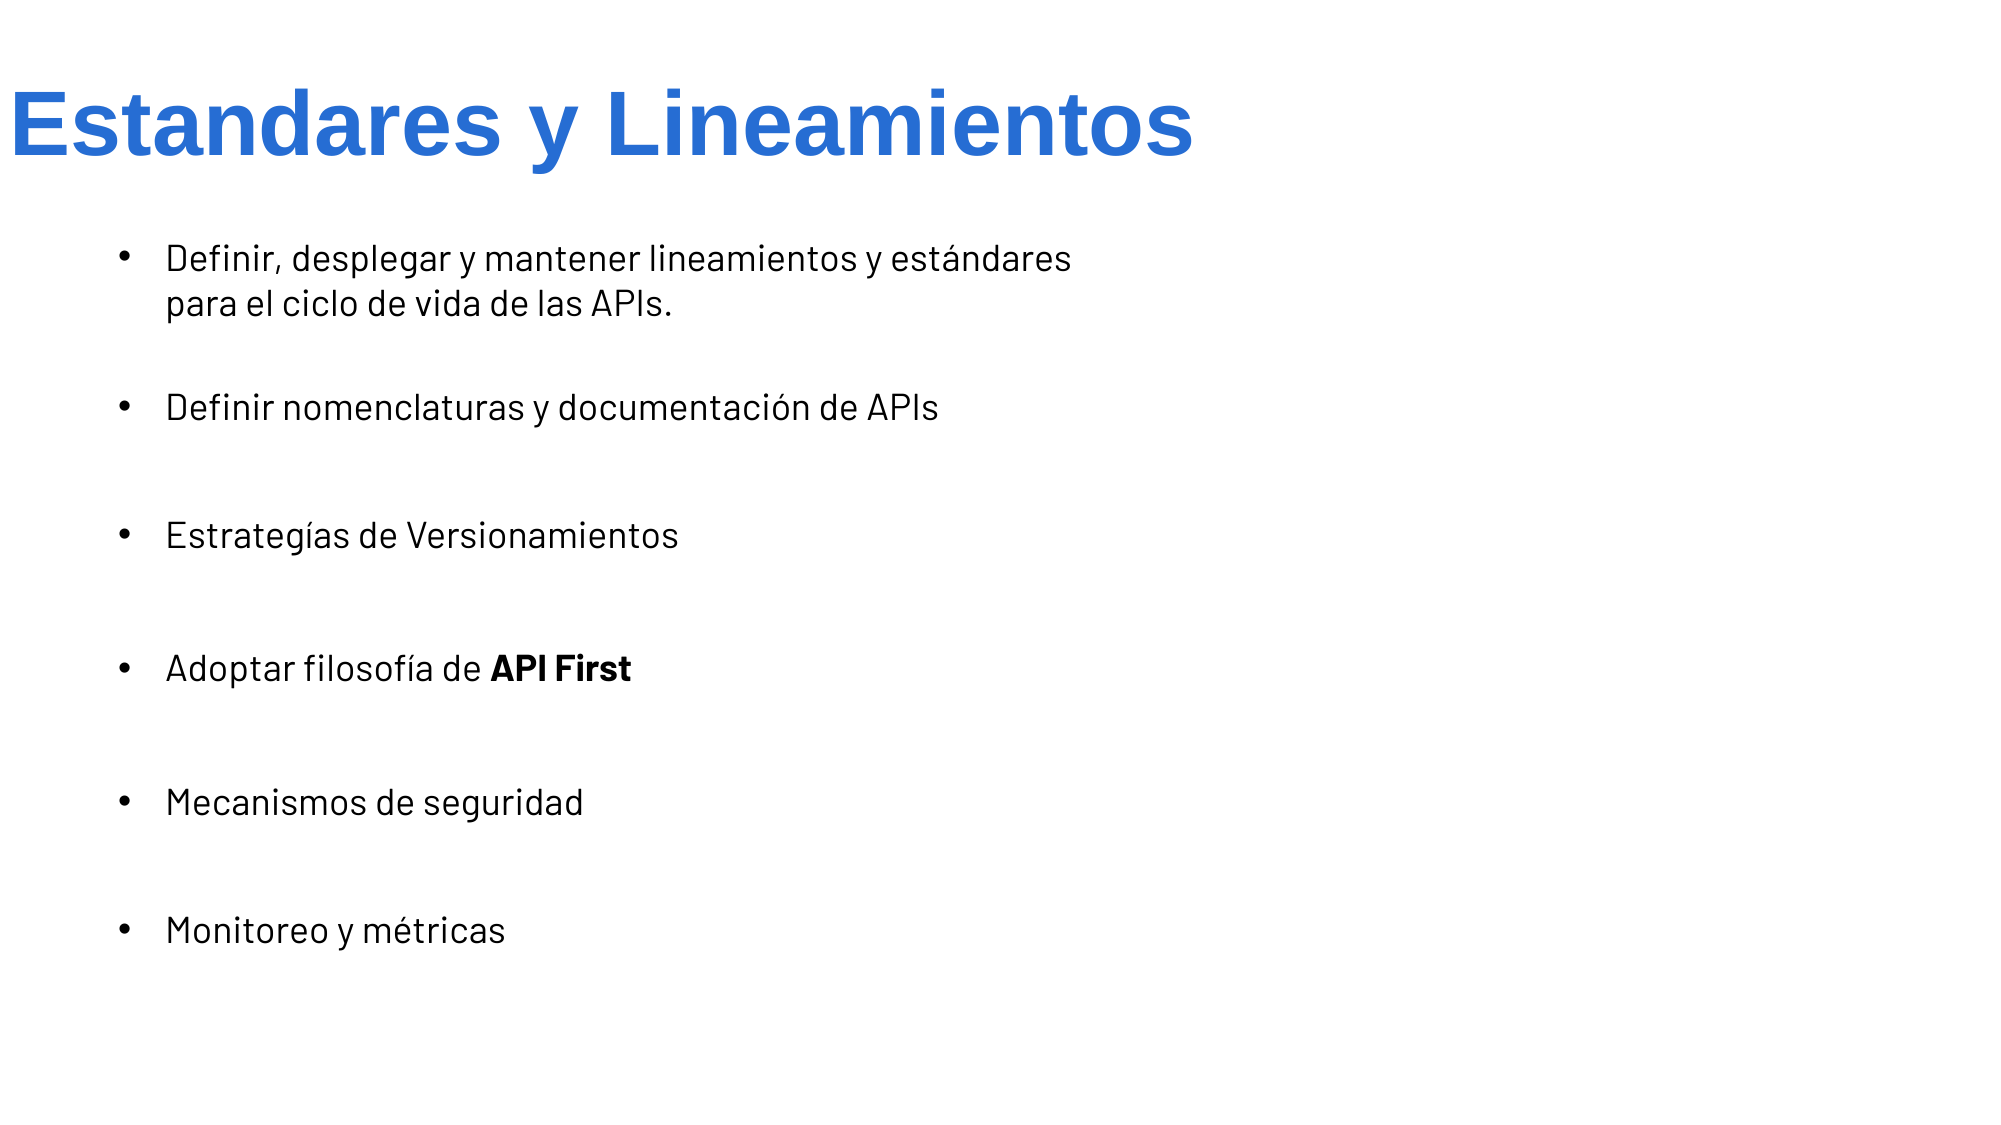

Estandares y Lineamientos
Definir, desplegar y mantener lineamientos y estándares para el ciclo de vida de las APIs.
Definir nomenclaturas y documentación de APIs
Estrategías de Versionamientos
Adoptar filosofía de API First
Mecanismos de seguridad
Monitoreo y métricas